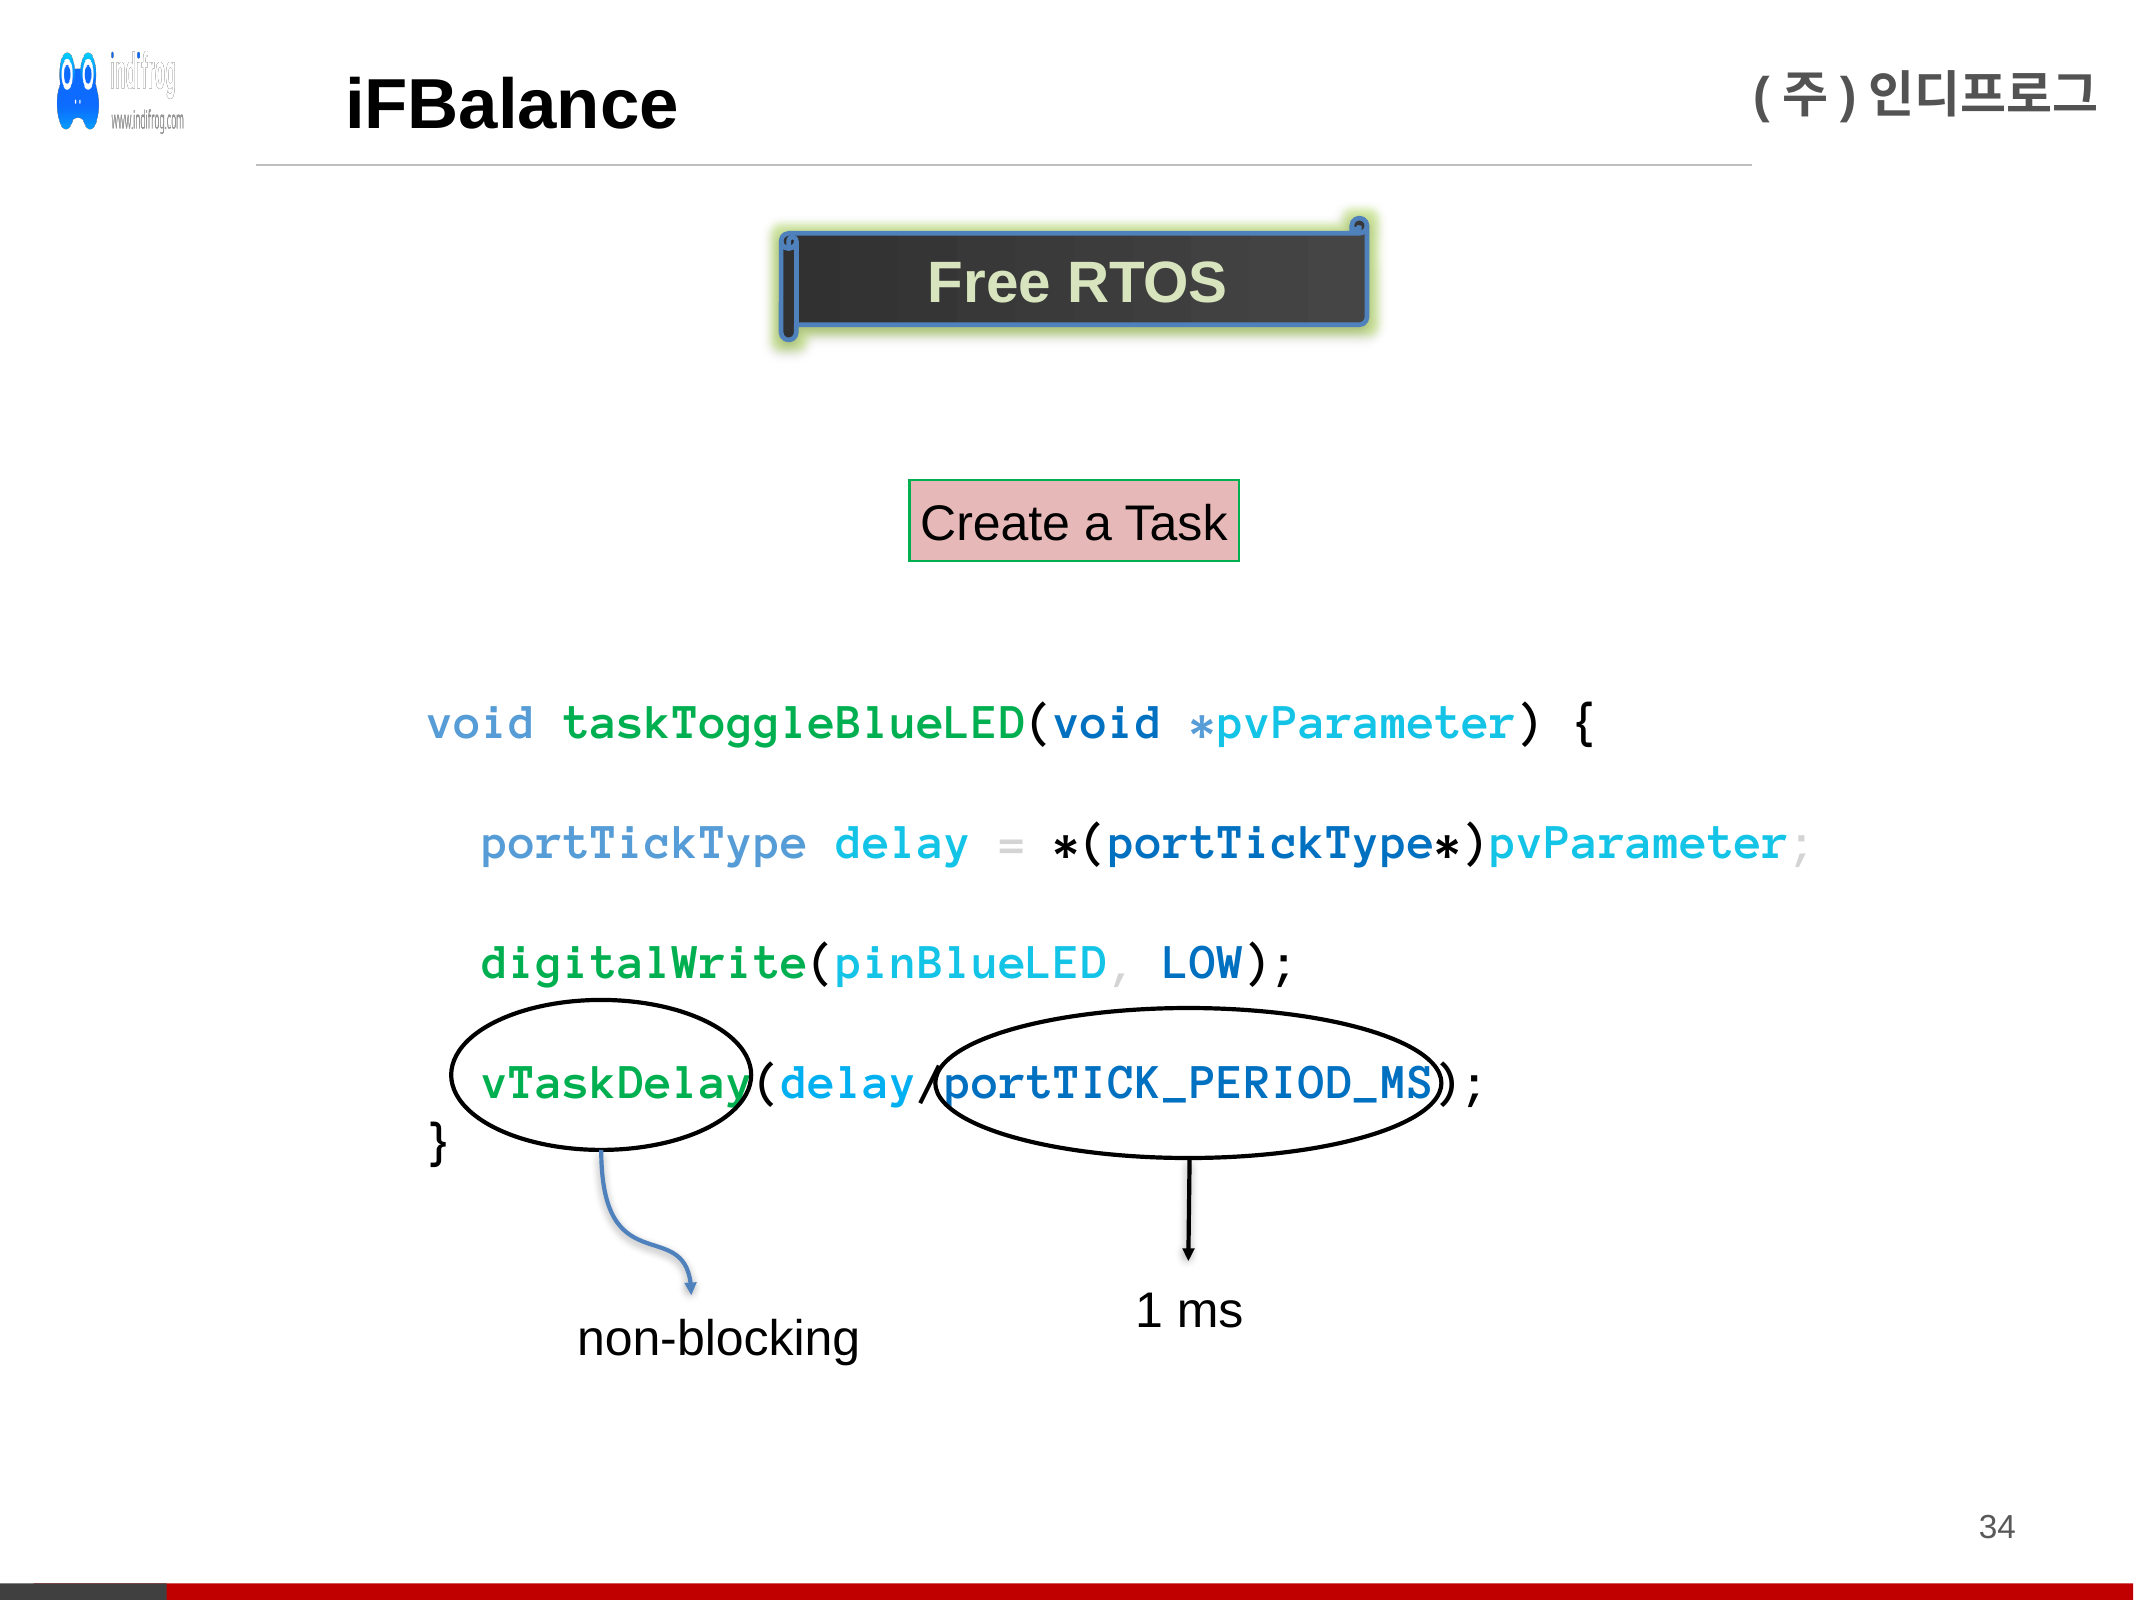

iFBalance
Free RTOS
Create a Task
void taskToggleBlueLED(void *pvParameter) {
  portTickType delay = *(portTickType*)pvParameter;
  digitalWrite(pinBlueLED, LOW);

  vTaskDelay(delay/portTICK_PERIOD_MS);
}

1 ms
non-blocking
34